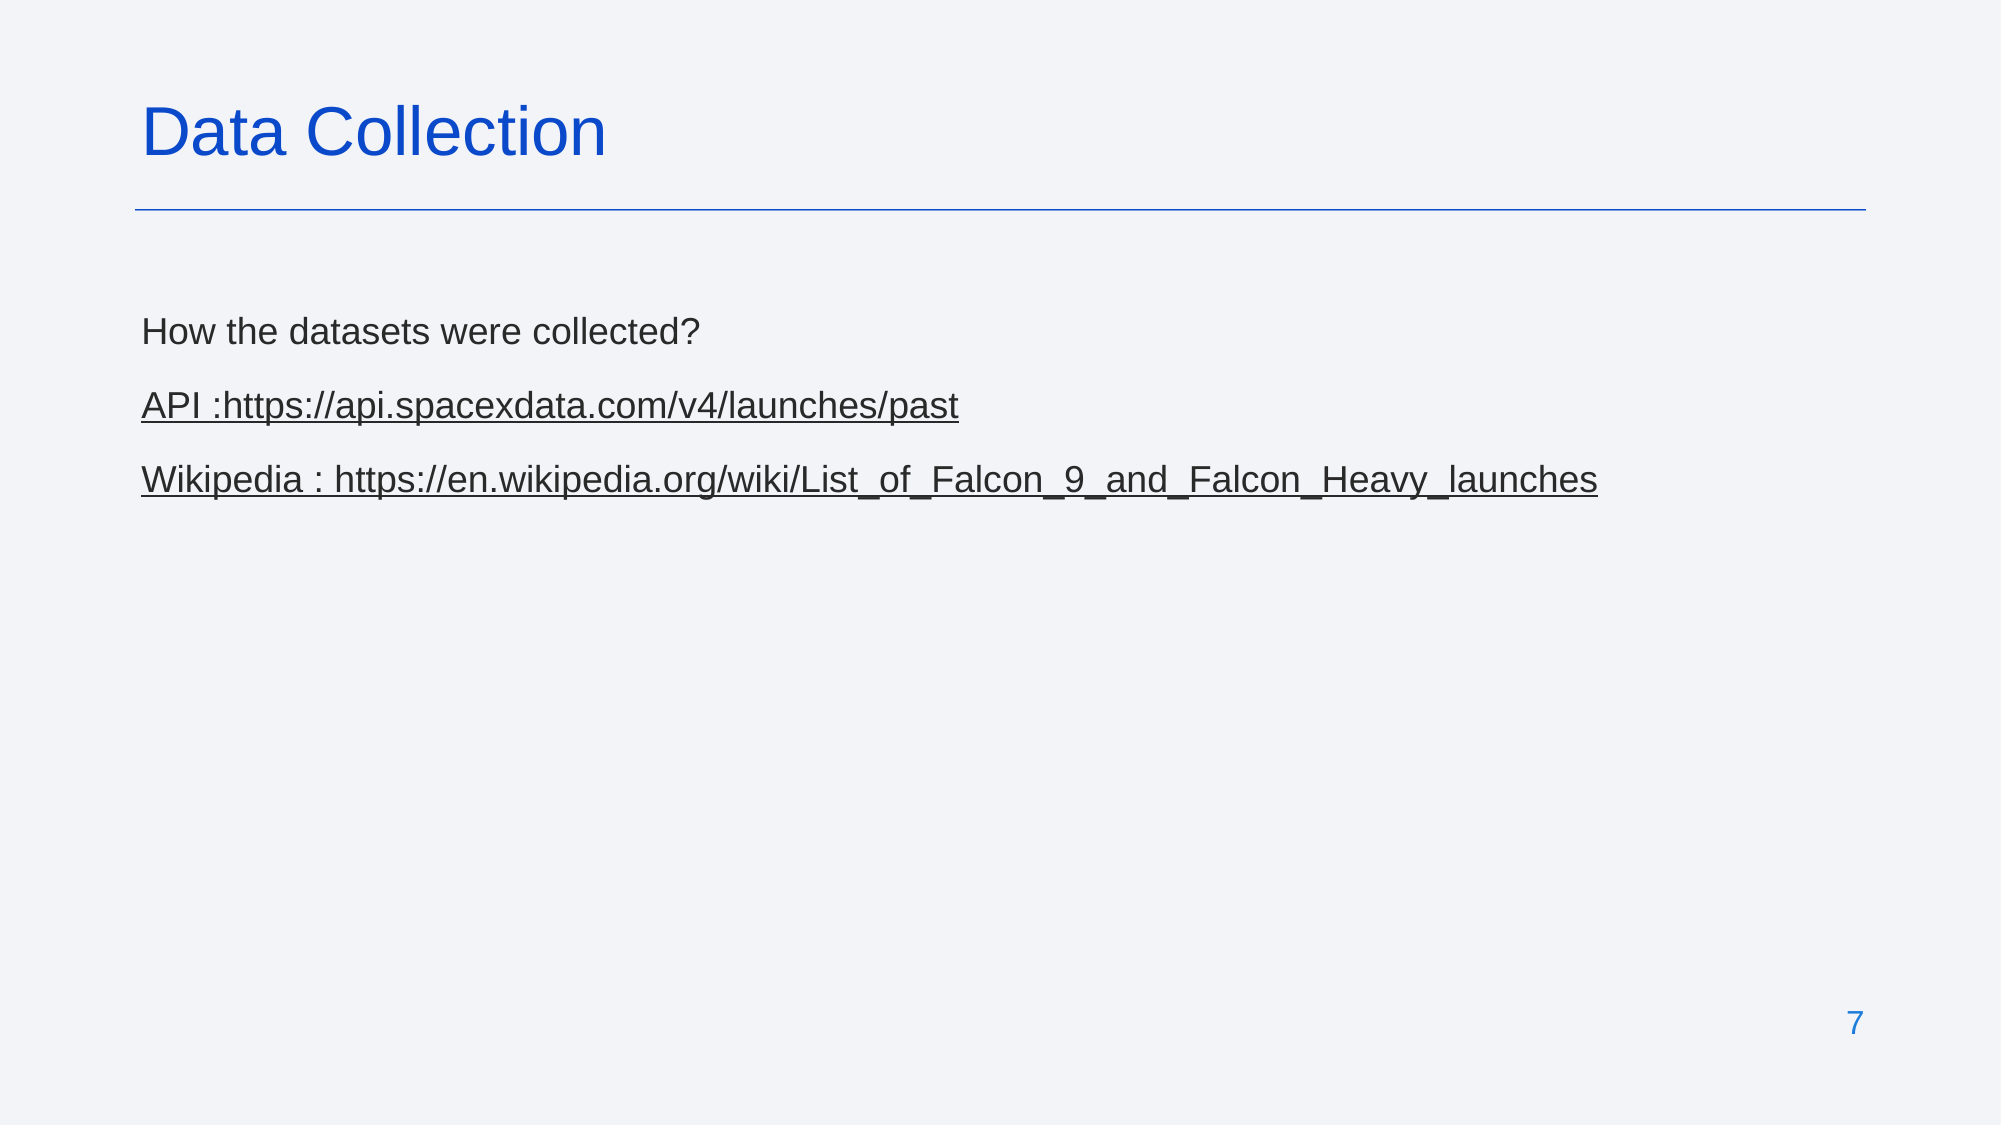

Data Collection
How the datasets were collected?
API :https://api.spacexdata.com/v4/launches/past
Wikipedia : https://en.wikipedia.org/wiki/List_of_Falcon_9_and_Falcon_Heavy_launches

7